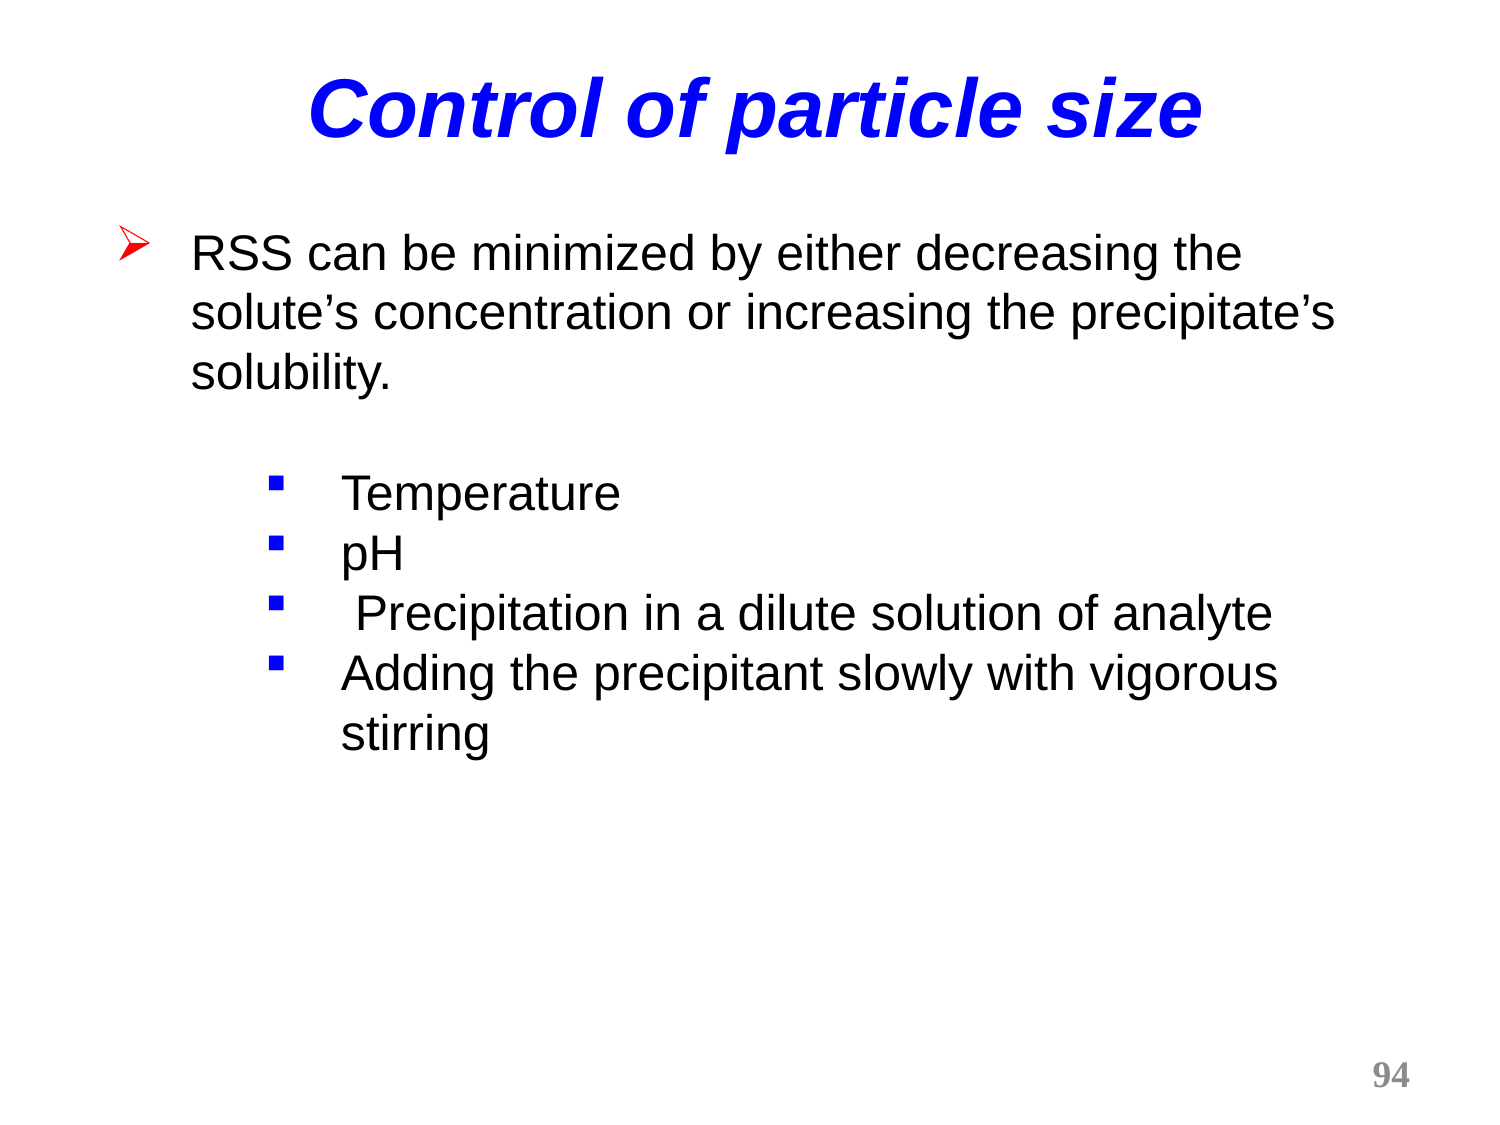

# Control of particle size
RSS can be minimized by either decreasing the solute’s concentration or increasing the precipitate’s solubility.

Temperature
pH
 Precipitation in a dilute solution of analyte
Adding the precipitant slowly with vigorous stirring
94